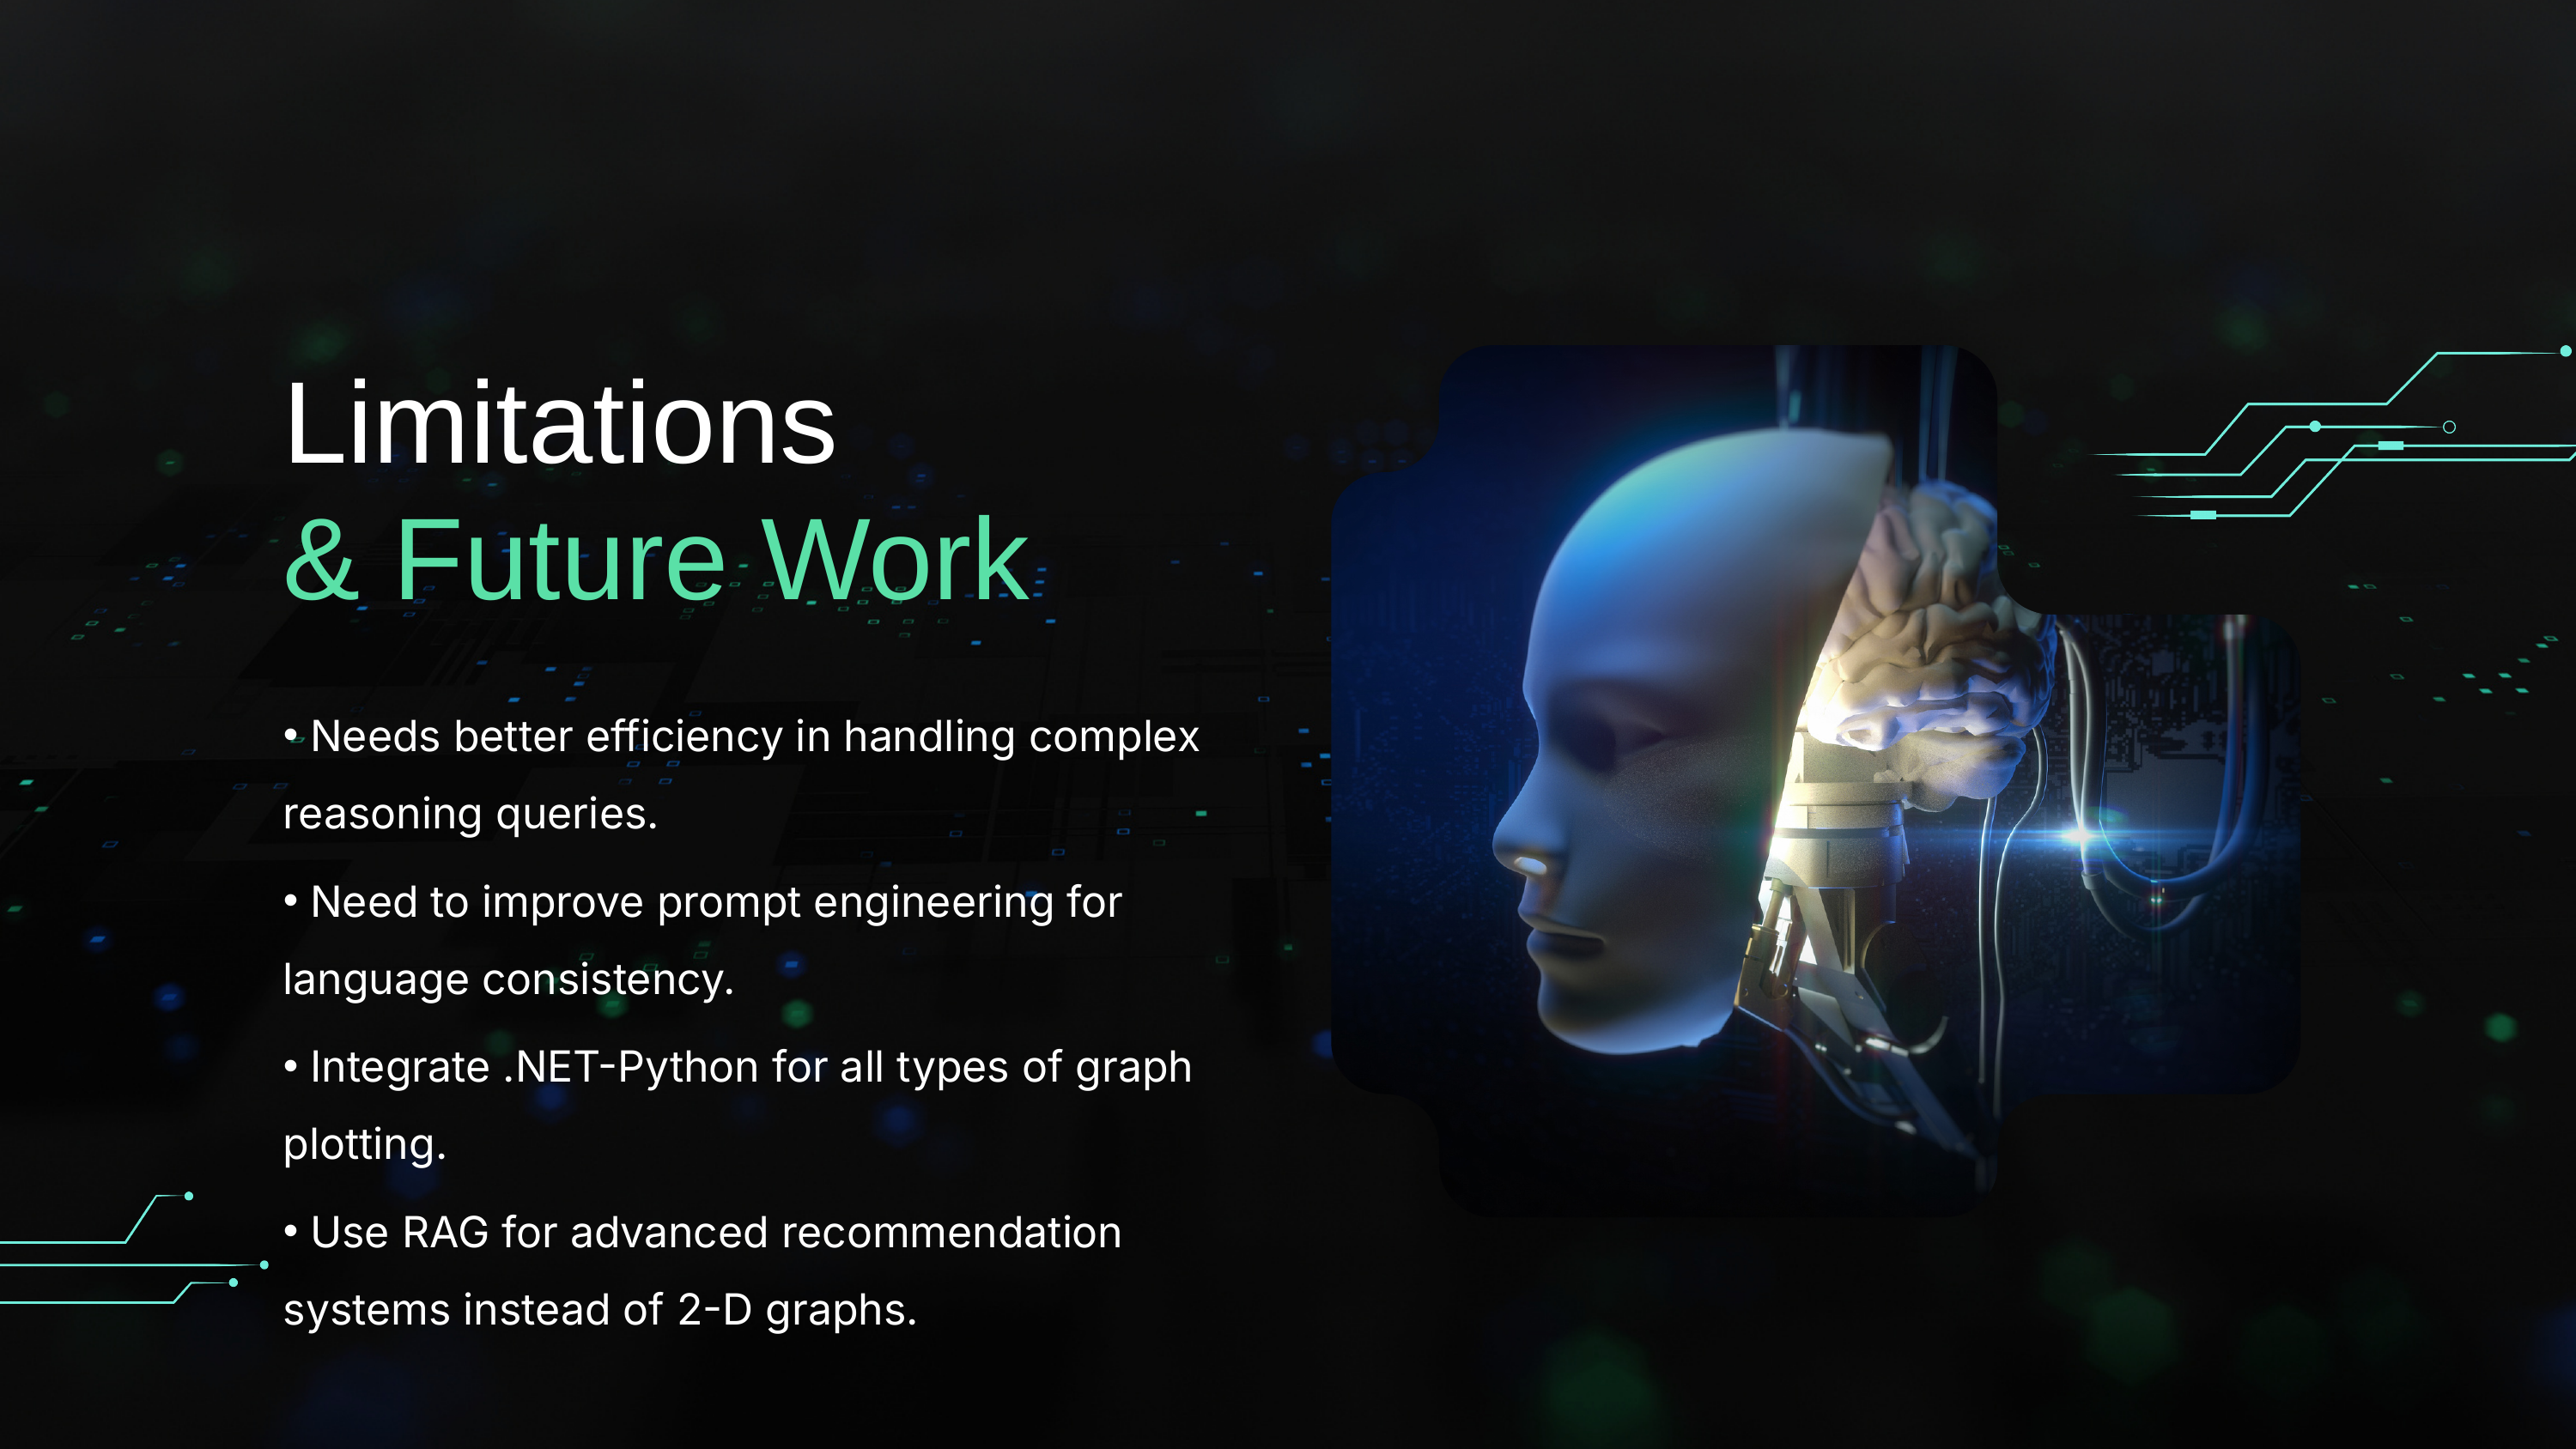

Limitations

& Future Work
 Needs better efficiency in handling complex reasoning queries.
 Need to improve prompt engineering for language consistency.
 Integrate .NET-Python for all types of graph plotting.
 Use RAG for advanced recommendation systems instead of 2-D graphs.